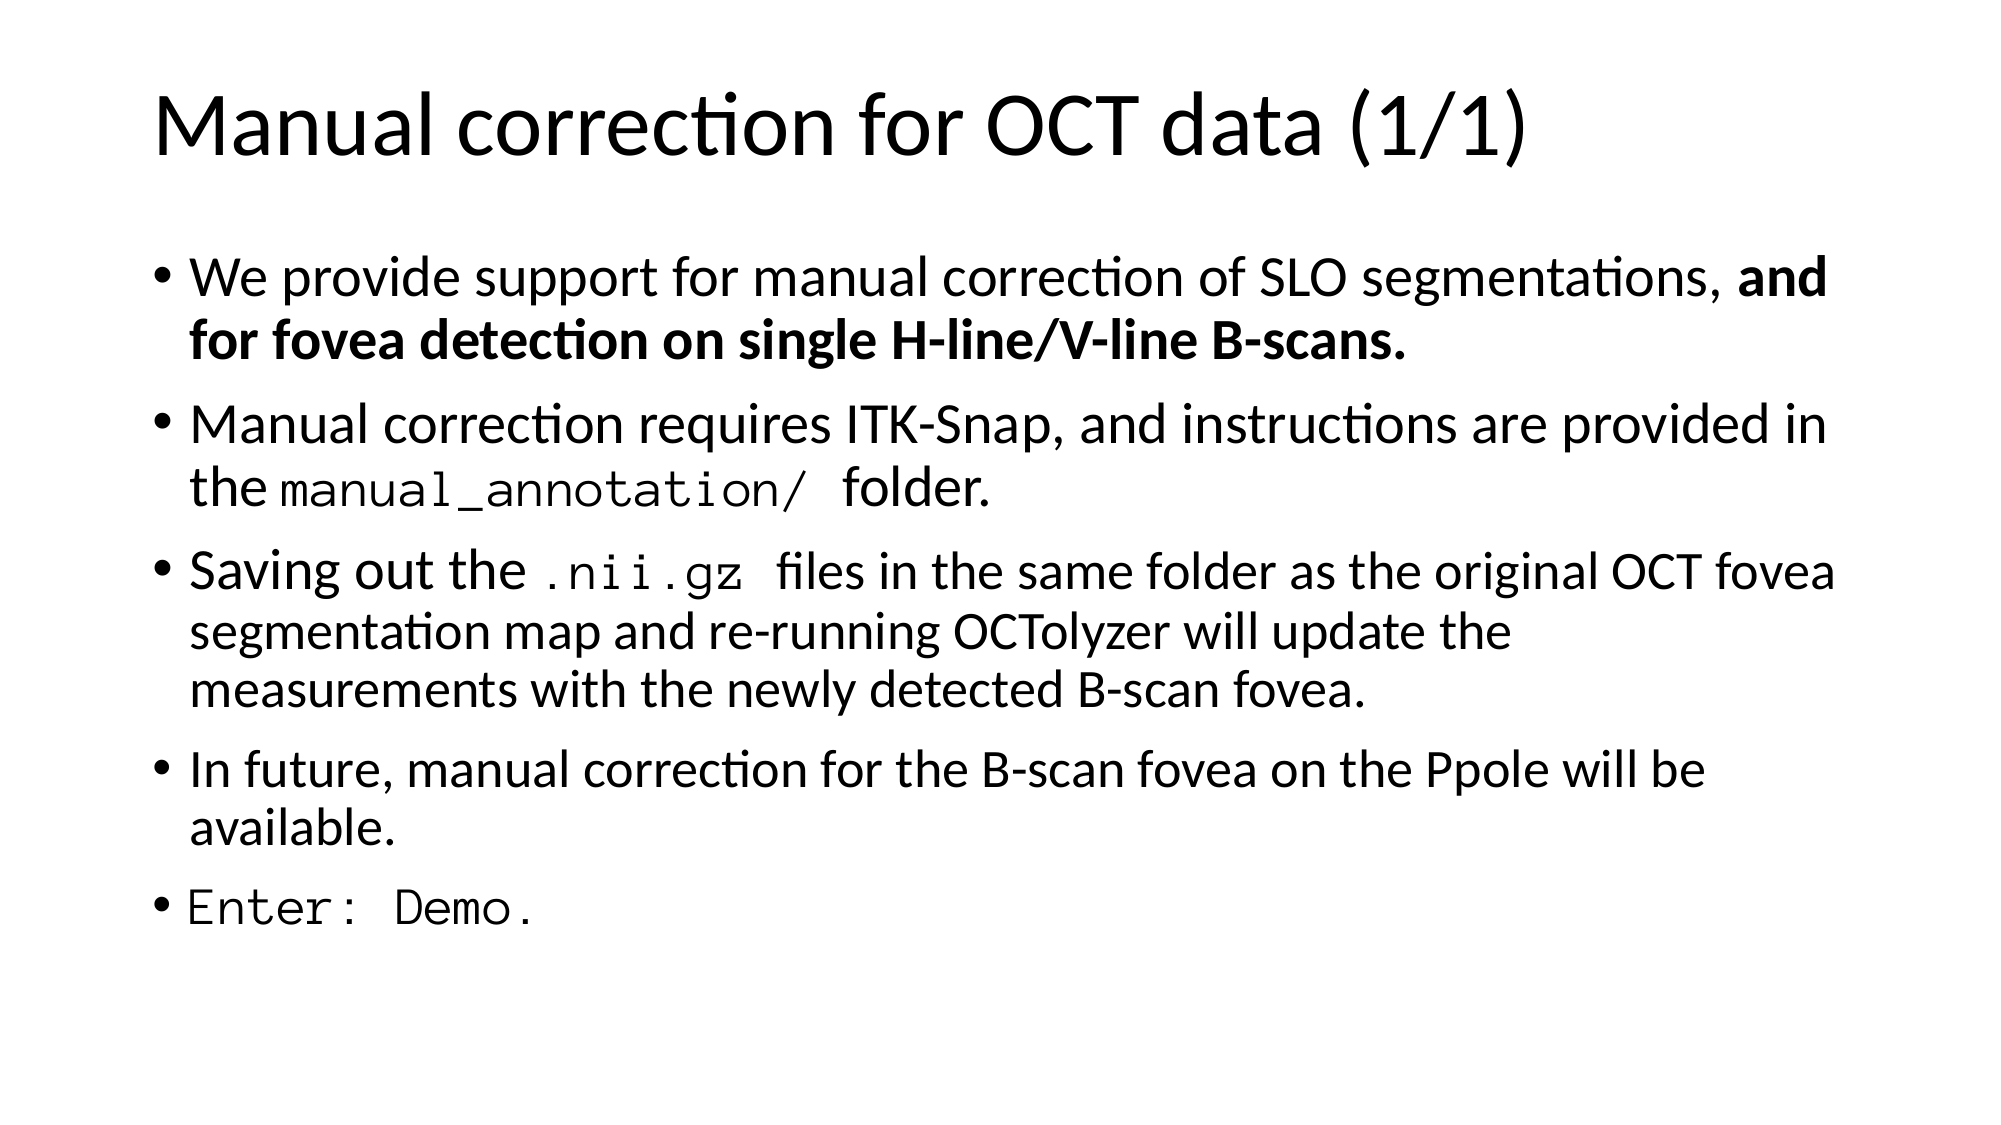

# Manual correction for OCT data (1/1)
We provide support for manual correction of SLO segmentations, and for fovea detection on single H-line/V-line B-scans.
Manual correction requires ITK-Snap, and instructions are provided in the manual_annotation/ folder.
Saving out the .nii.gz files in the same folder as the original OCT fovea segmentation map and re-running OCTolyzer will update the measurements with the newly detected B-scan fovea.
In future, manual correction for the B-scan fovea on the Ppole will be available.
Enter: Demo.